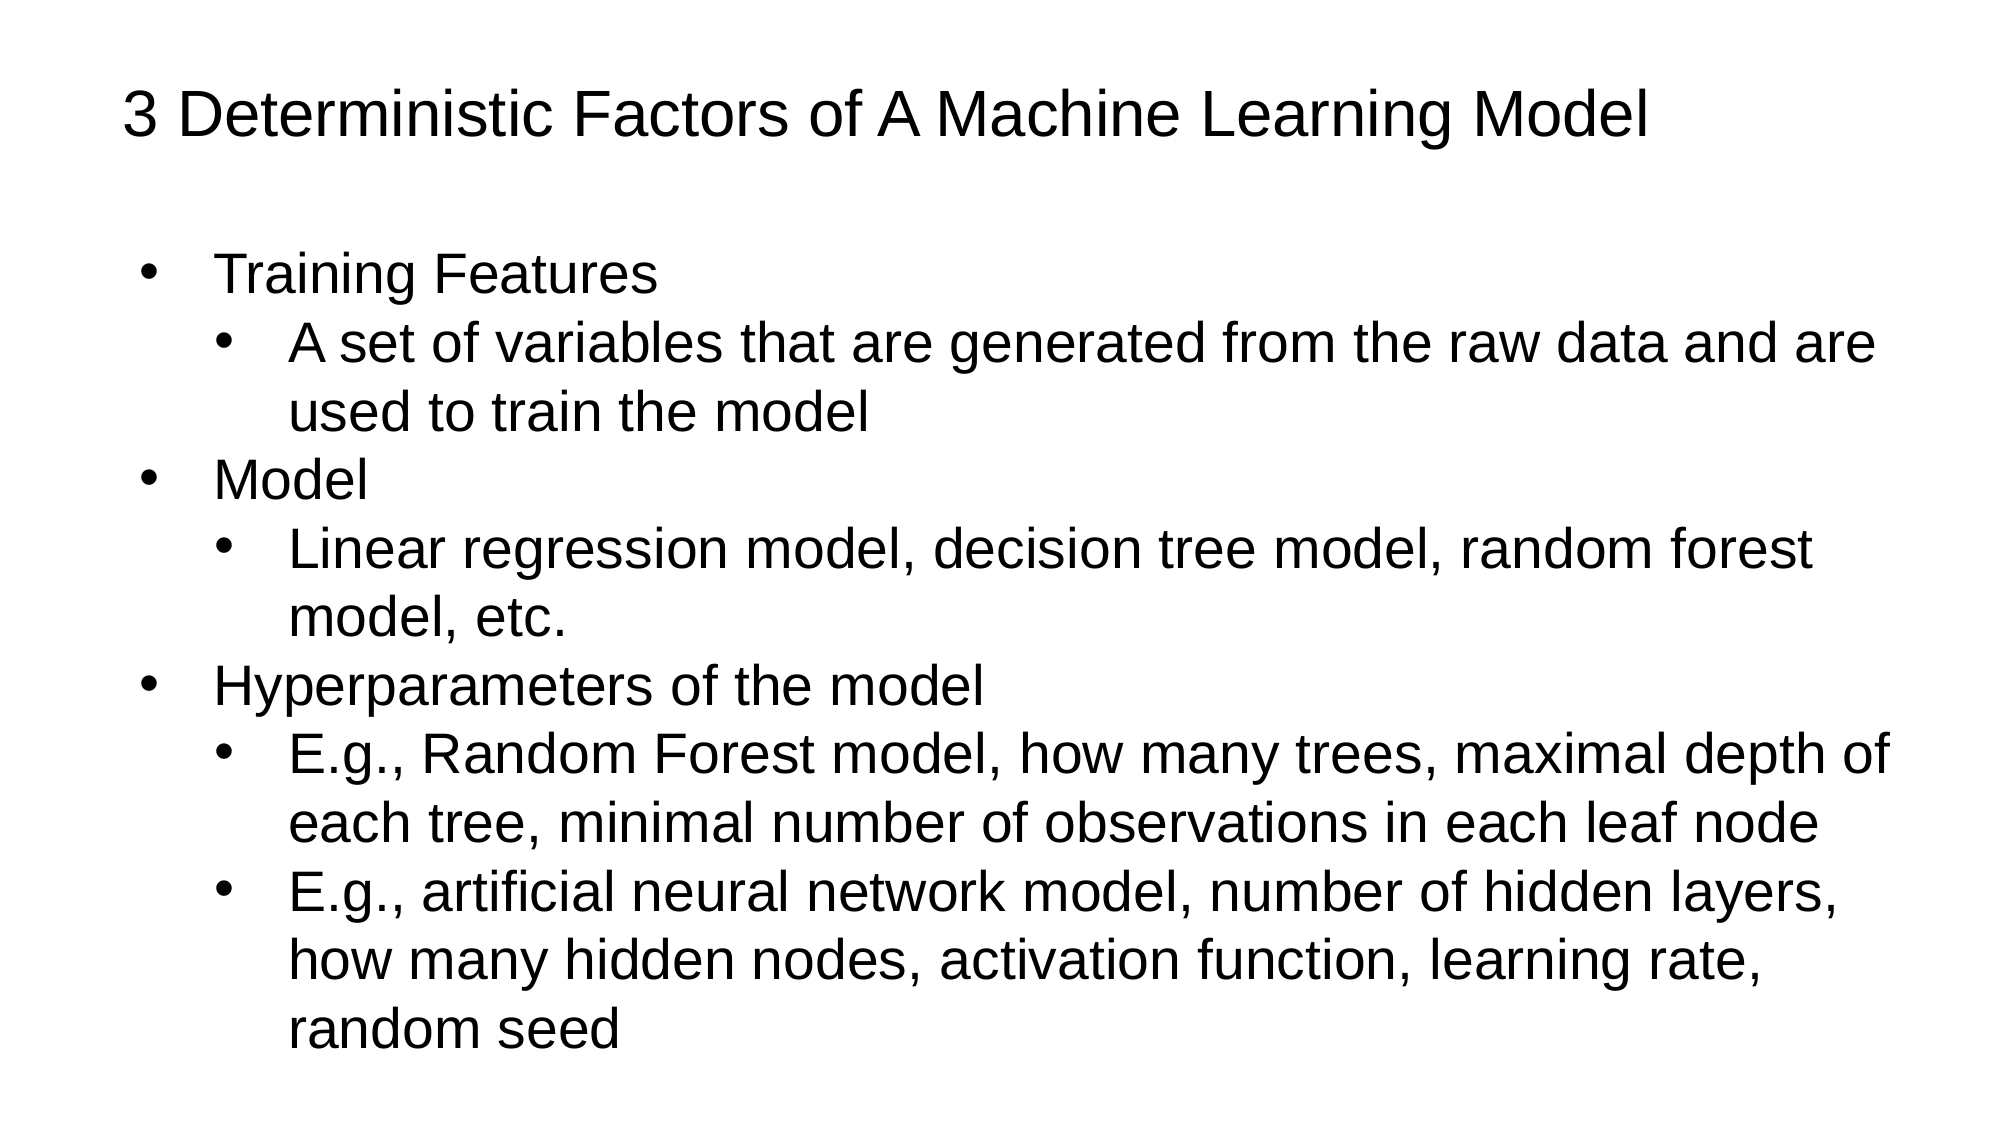

3 Deterministic Factors of A Machine Learning Model
Training Features
A set of variables that are generated from the raw data and are used to train the model
Model
Linear regression model, decision tree model, random forest model, etc.
Hyperparameters of the model
E.g., Random Forest model, how many trees, maximal depth of each tree, minimal number of observations in each leaf node
E.g., artificial neural network model, number of hidden layers, how many hidden nodes, activation function, learning rate, random seed